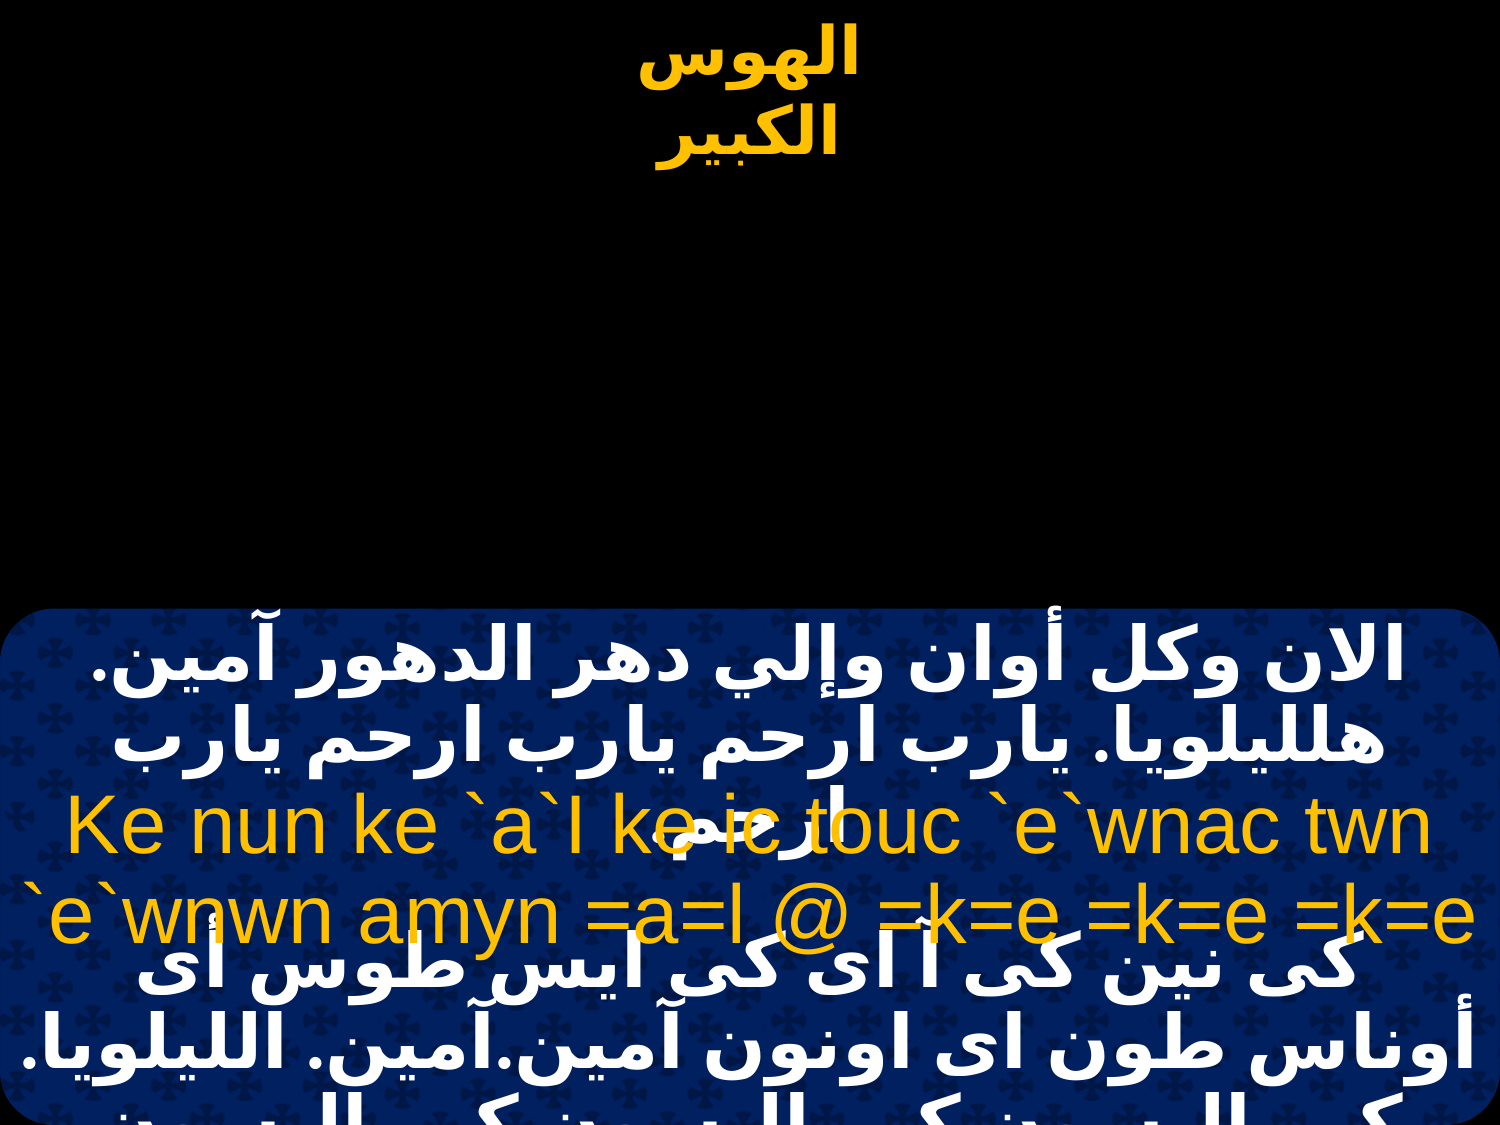

#
الان وكل أوان وإلي دهر الدهور آمين. هلليلويا. يارب ارحم يارب ارحم يارب ارحم.
Ke nun ke `a`I ke ic touc `e`wnac twn `e`wnwn amyn =a=l @ =k=e =k=e =k=e
كى نين كى آ اى كى ايس طوس أى أوناس طون اى اونون آمين.آمين. الليلويا. كيرياليسون كيرياليسون كيرياليسون